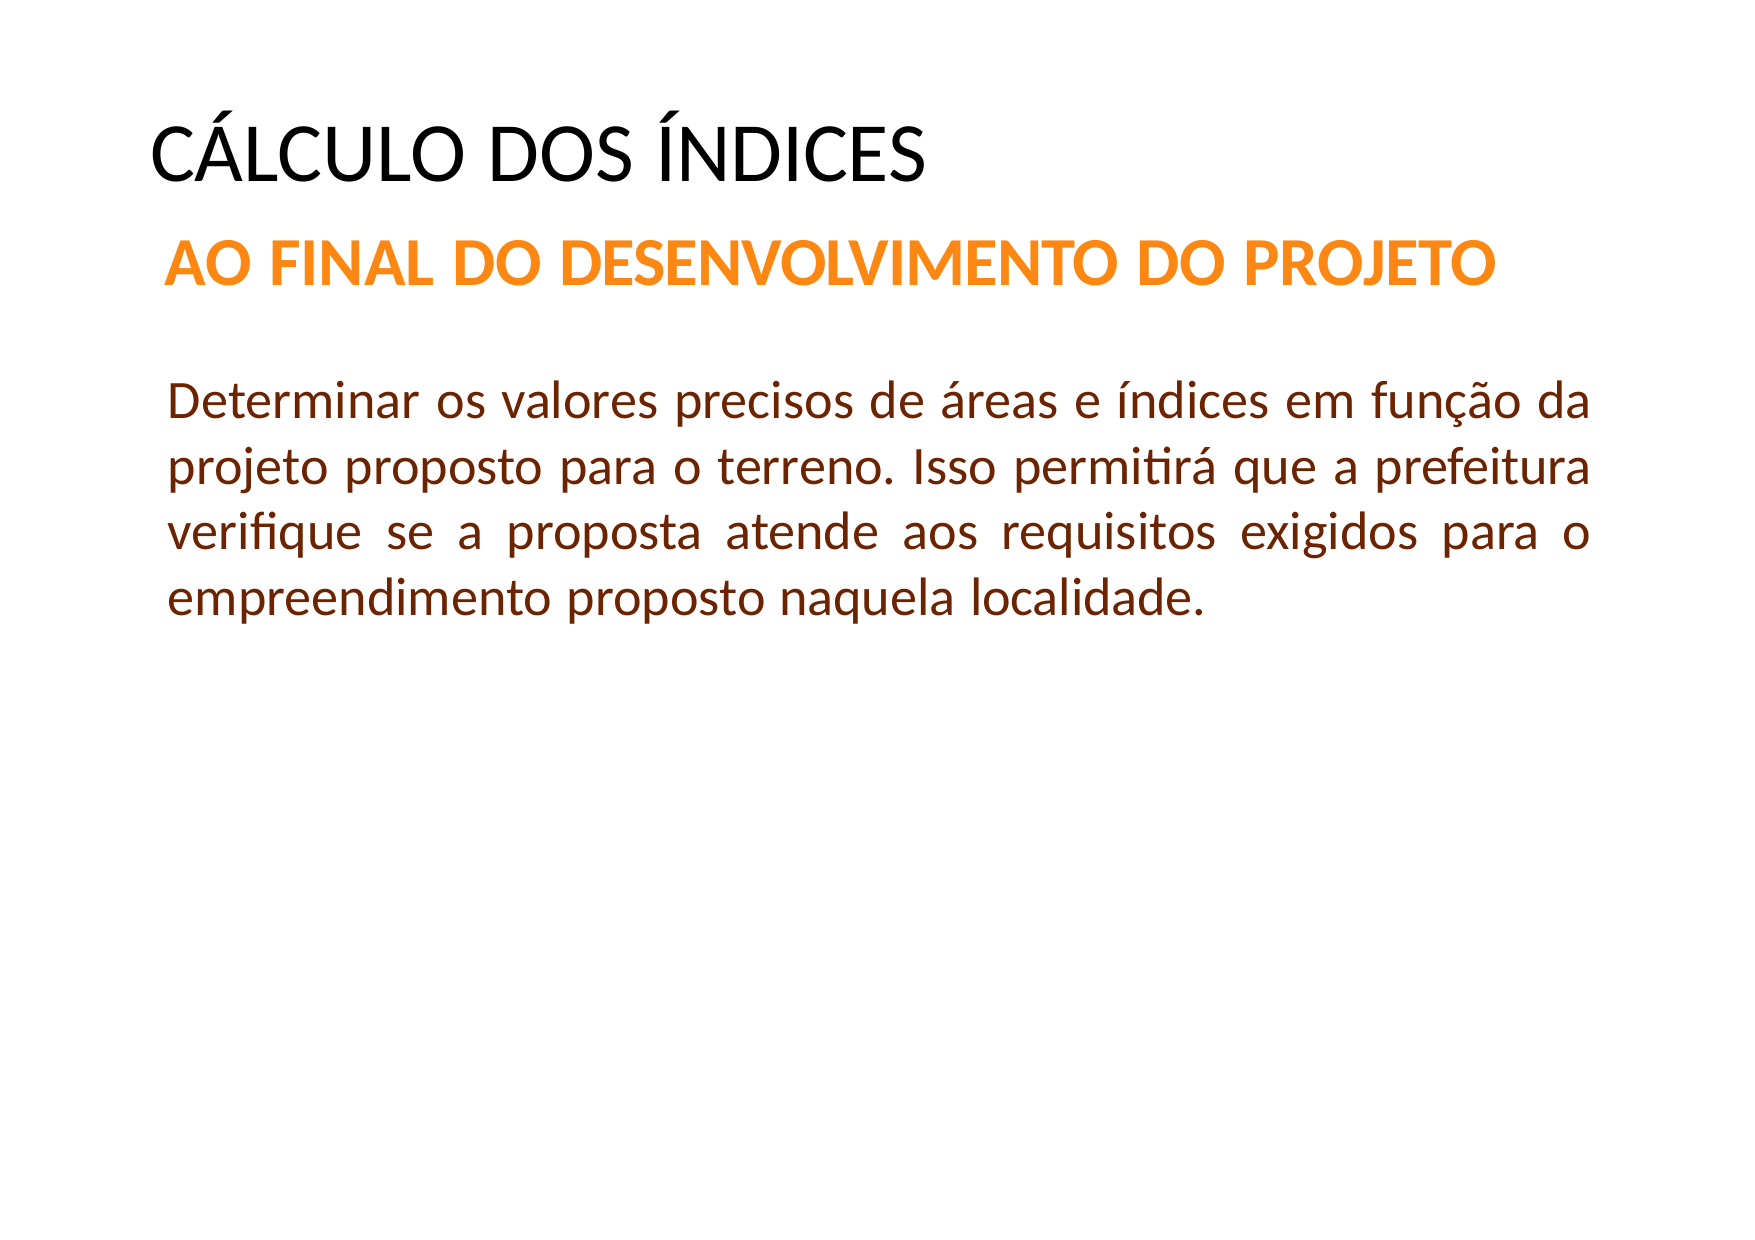

# CÁLCULO DOS ÍNDICES
AO FINAL DO DESENVOLVIMENTO DO PROJETO
Determinar os valores precisos de áreas e índices em função da projeto proposto para o terreno. Isso permitirá que a prefeitura verifique se a proposta atende aos requisitos exigidos para o empreendimento proposto naquela localidade.